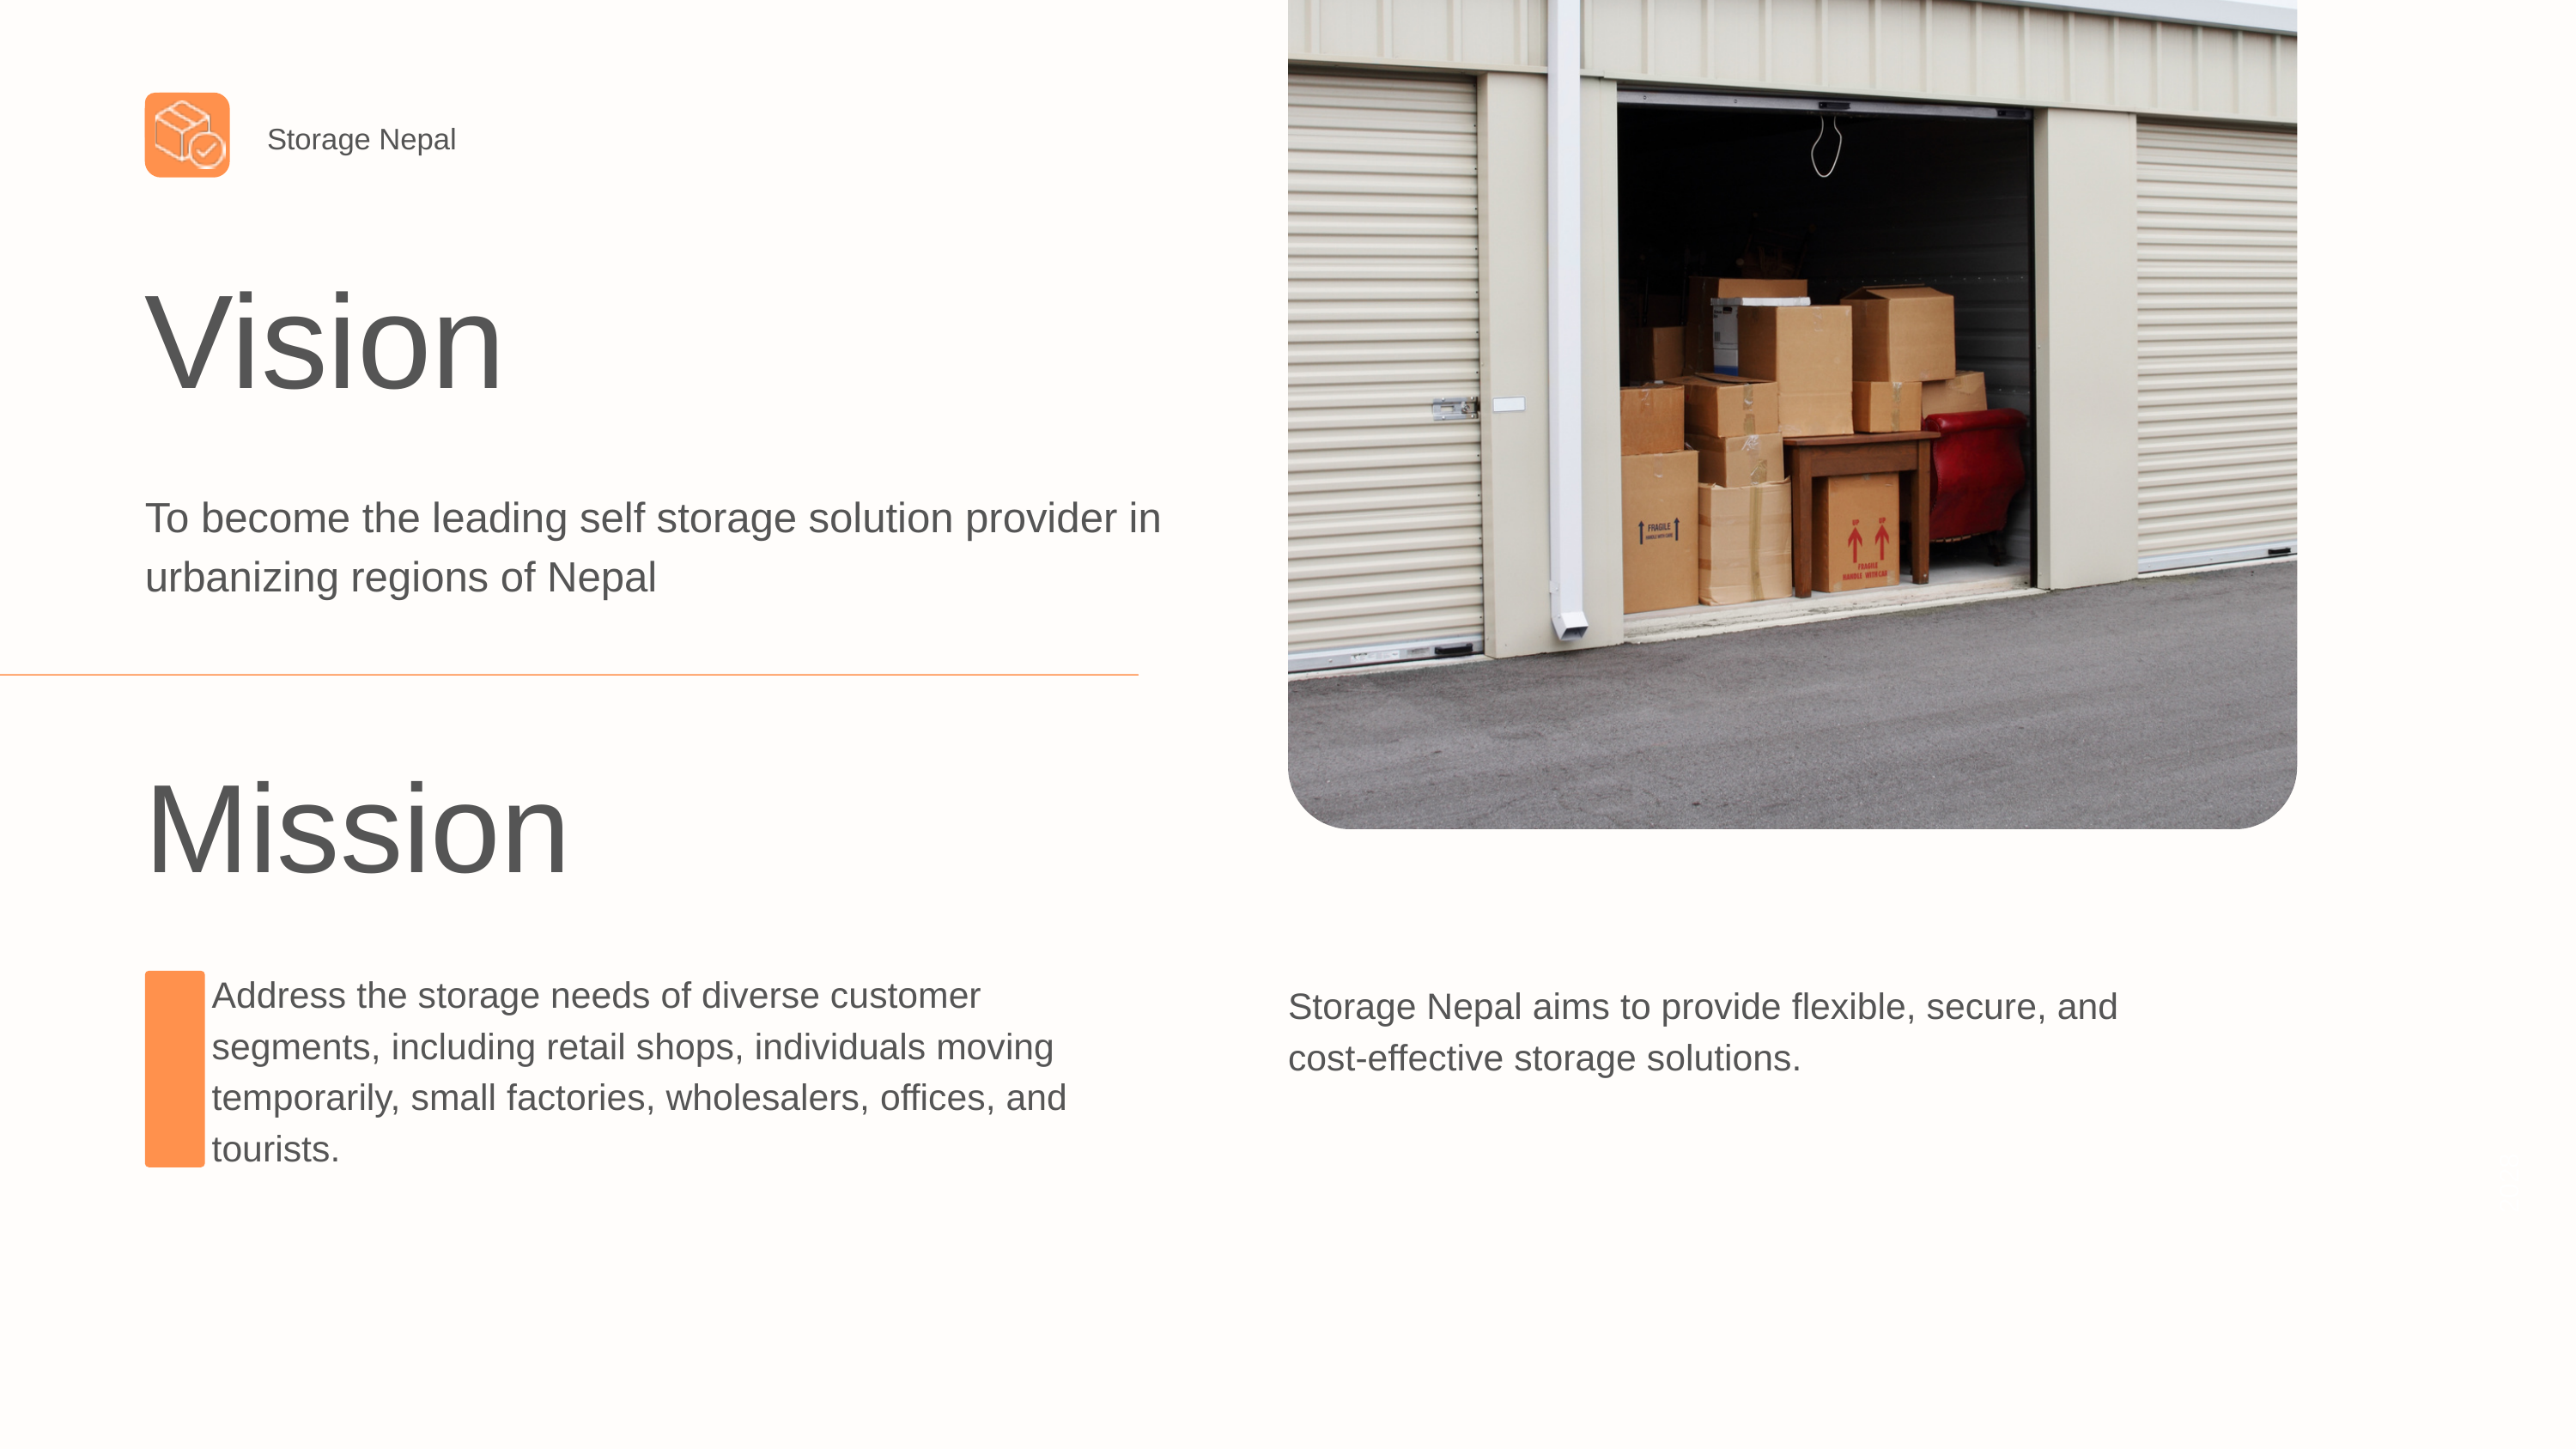

Storage Nepal
Vision
To become the leading self storage solution provider in urbanizing regions of Nepal

Mission
Address the storage needs of diverse customer segments, including retail shops, individuals moving temporarily, small factories, wholesalers, offices, and tourists.

Storage Nepal aims to provide flexible, secure, and cost-effective storage solutions.
2028